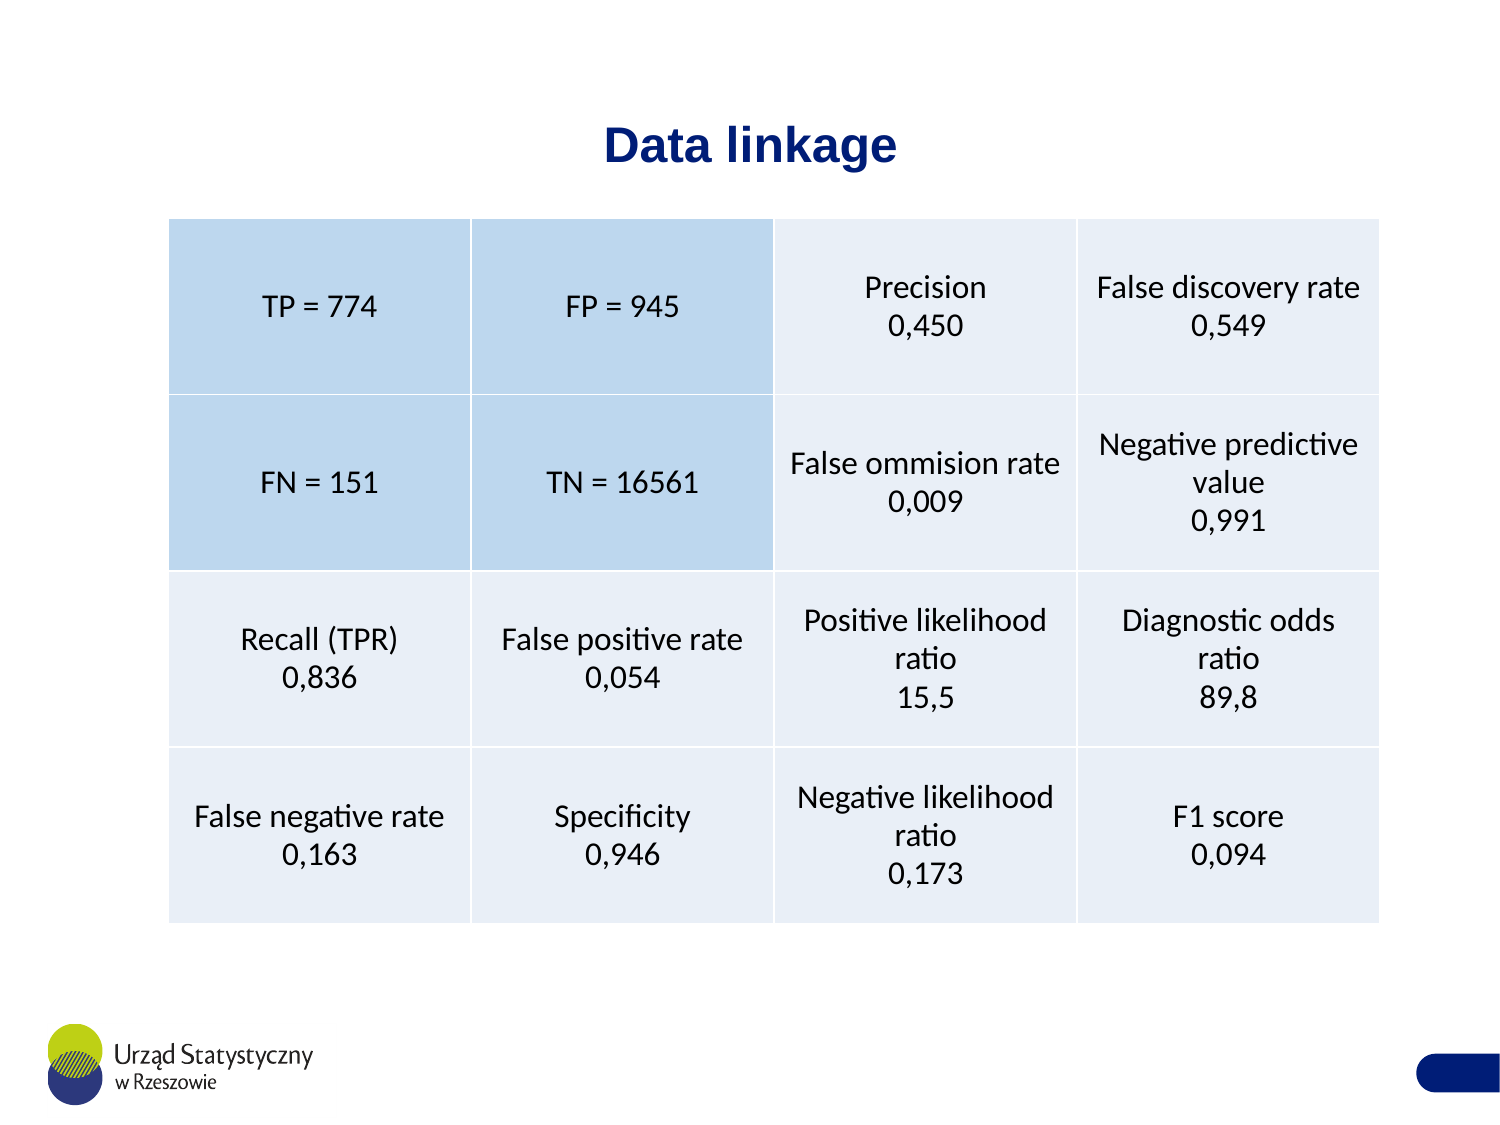

# Data linkage
| TP = 774 | FP = 945 | Precision 0,450 | False discovery rate 0,549 |
| --- | --- | --- | --- |
| FN = 151 | TN = 16561 | False ommision rate 0,009 | Negative predictive value 0,991 |
| Recall (TPR) 0,836 | False positive rate 0,054 | Positive likelihood ratio 15,5 | Diagnostic odds ratio 89,8 |
| False negative rate 0,163 | Specificity 0,946 | Negative likelihood ratio 0,173 | F1 score 0,094 |